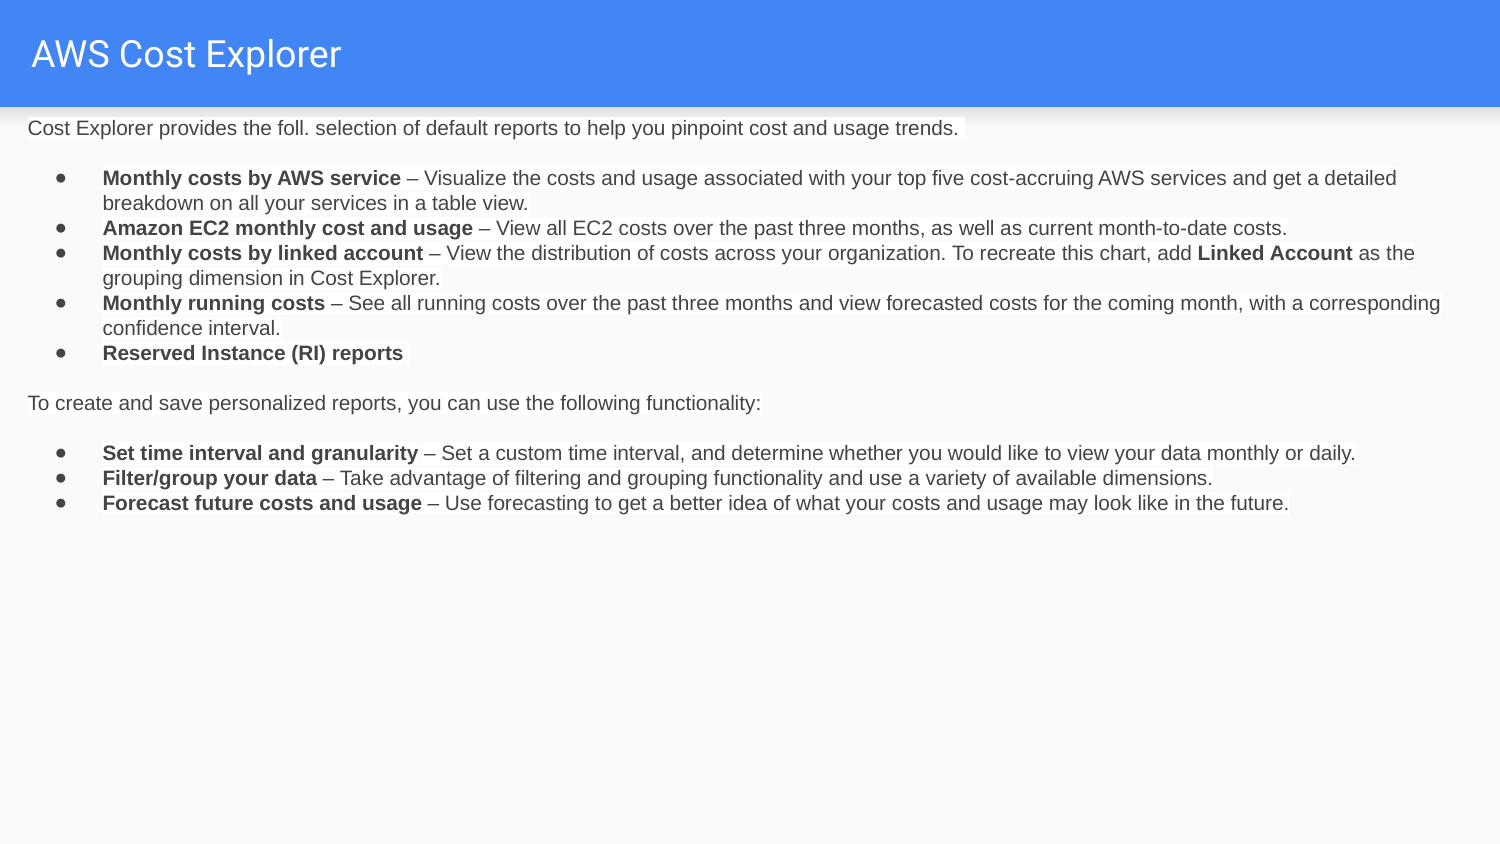

# AWS Cost Explorer
Cost Explorer provides the foll. selection of default reports to help you pinpoint cost and usage trends.
Monthly costs by AWS service – Visualize the costs and usage associated with your top five cost-accruing AWS services and get a detailed breakdown on all your services in a table view.
Amazon EC2 monthly cost and usage – View all EC2 costs over the past three months, as well as current month-to-date costs.
Monthly costs by linked account – View the distribution of costs across your organization. To recreate this chart, add Linked Account as the grouping dimension in Cost Explorer.
Monthly running costs – See all running costs over the past three months and view forecasted costs for the coming month, with a corresponding confidence interval.
Reserved Instance (RI) reports
To create and save personalized reports, you can use the following functionality:
Set time interval and granularity – Set a custom time interval, and determine whether you would like to view your data monthly or daily.
Filter/group your data – Take advantage of filtering and grouping functionality and use a variety of available dimensions.
Forecast future costs and usage – Use forecasting to get a better idea of what your costs and usage may look like in the future.